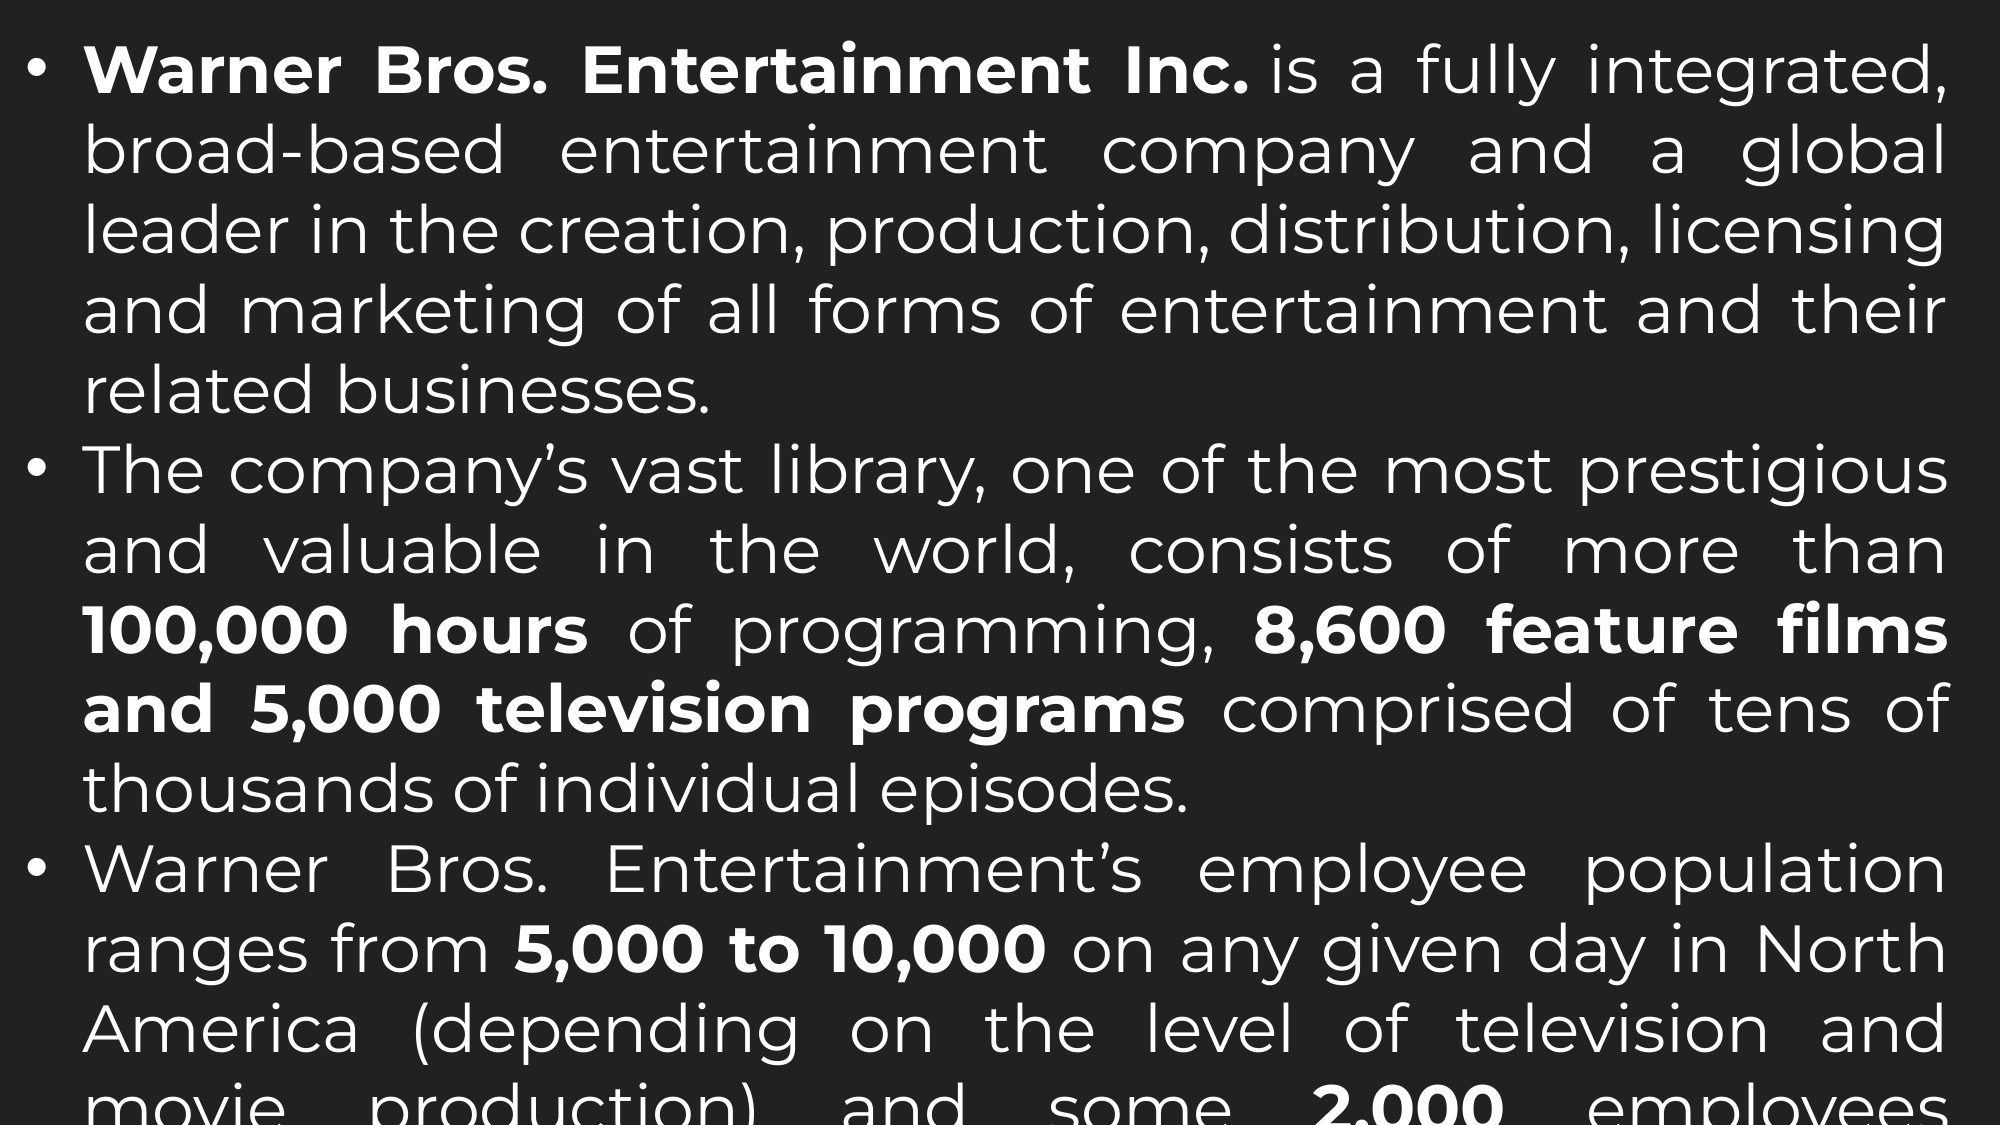

Warner Bros. Entertainment Inc. is a fully integrated, broad-based entertainment company and a global leader in the creation, production, distribution, licensing and marketing of all forms of entertainment and their related businesses.
The company’s vast library, one of the most prestigious and valuable in the world, consists of more than 100,000 hours of programming, 8,600 feature films and 5,000 television programs comprised of tens of thousands of individual episodes.
Warner Bros. Entertainment’s employee population ranges from 5,000 to 10,000 on any given day in North America (depending on the level of television and movie production) and some 2,000 employees overseas.